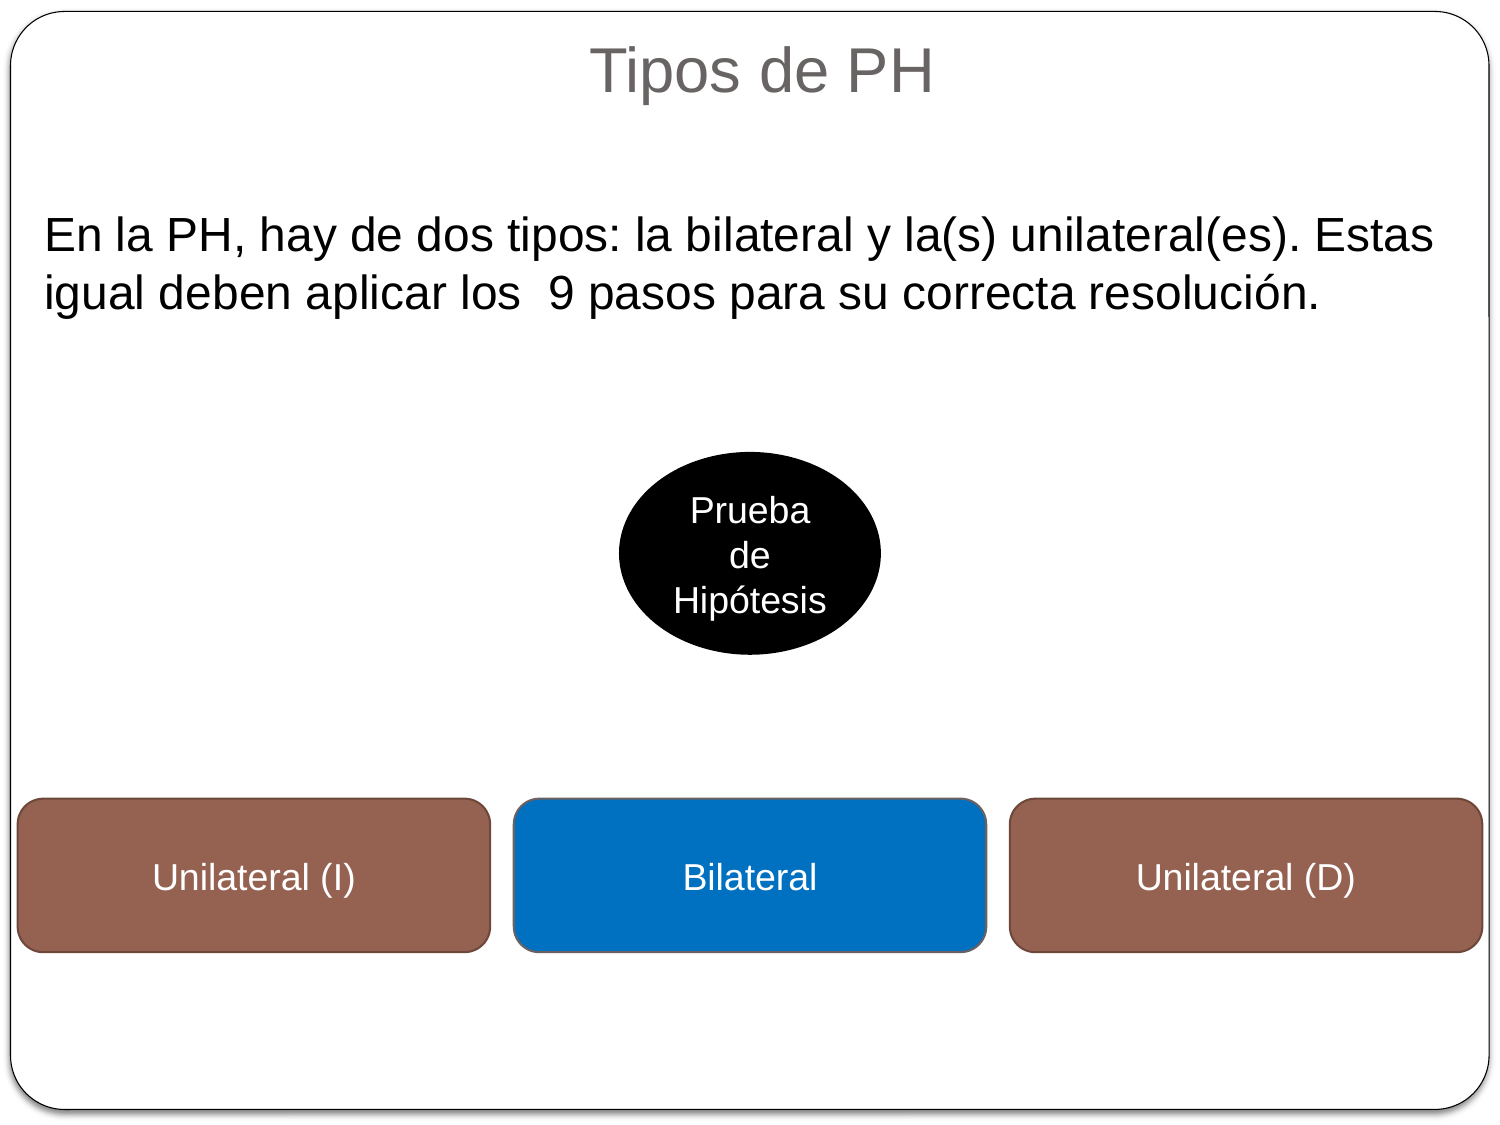

# Tipos de PH
En la PH, hay de dos tipos: la bilateral y la(s) unilateral(es). Estas igual deben aplicar los  9 pasos para su correcta resolución.
Prueba de Hipótesis
Unilateral (I)
Bilateral
Unilateral (D)